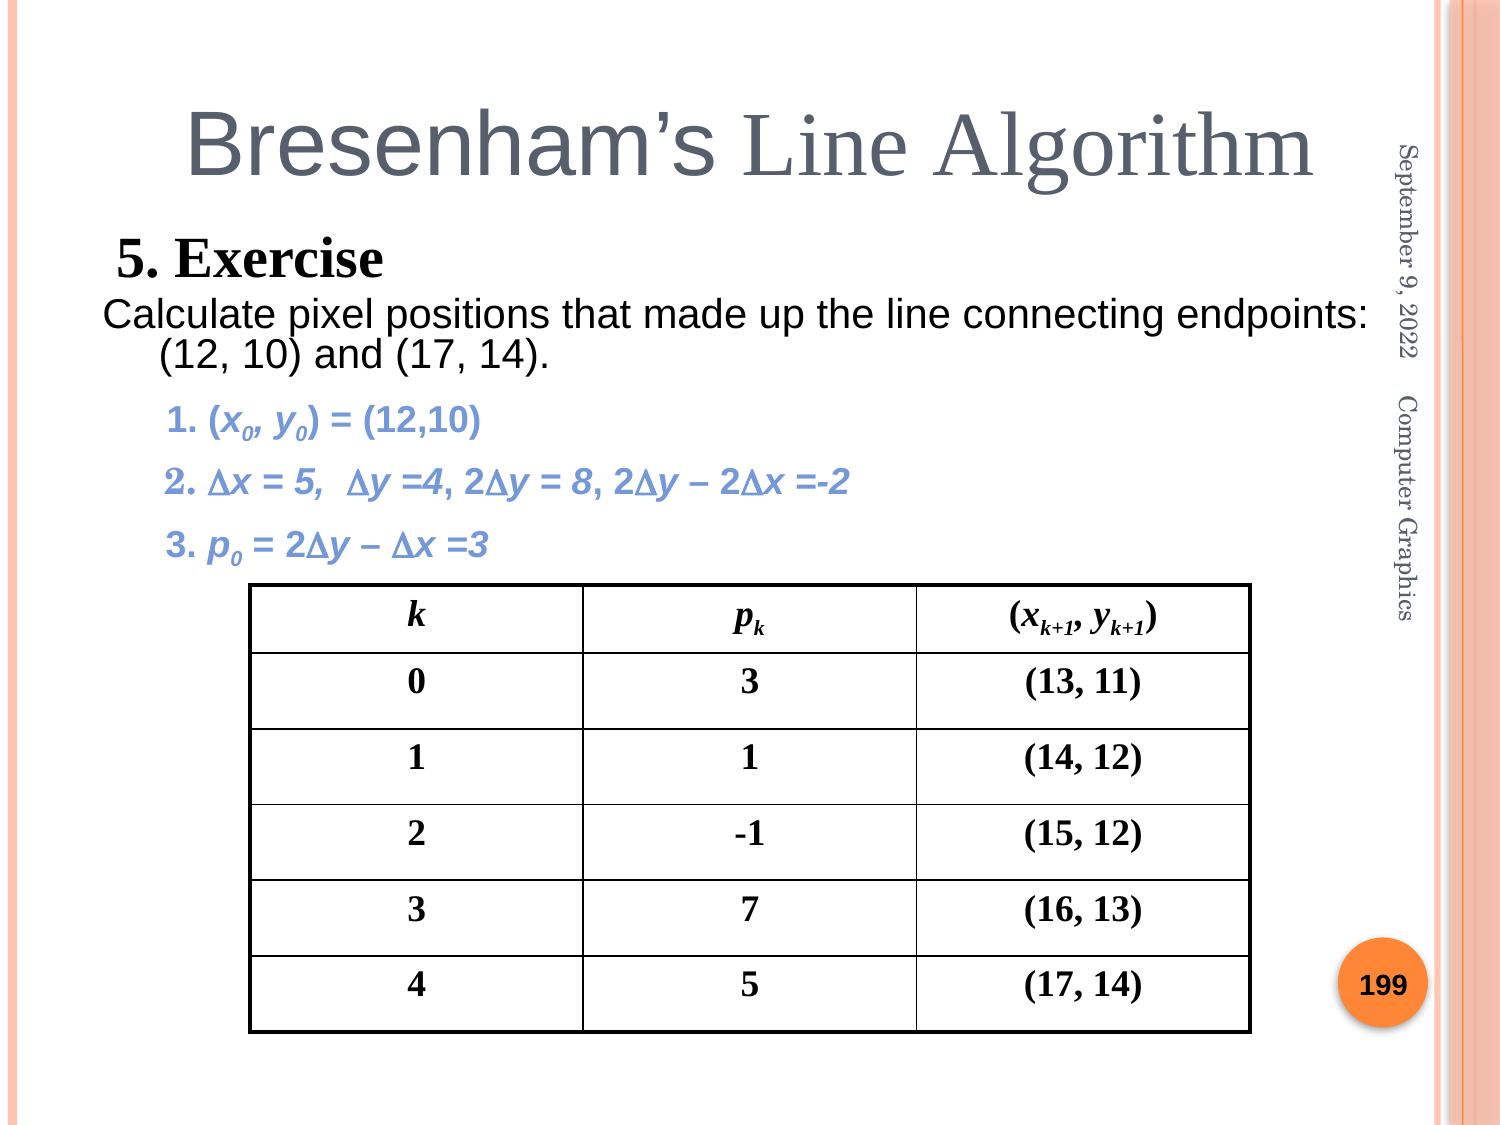

Bresenham’s Line Algorithm
September 9, 2022
 5. Exercise
Calculate pixel positions that made up the line connecting endpoints: (12, 10) and (17, 14).

1. (x0, y0) = (12,10)
2. Δx = 5,  Δy =4, 2Δy = 8, 2Δy – 2Δx =-2

3. p0 = 2Δy – Δx =3

| k | pk | (xk+1, yk+1) |
| --- | --- | --- |
| 0 | 3 | (13, 11) |
| 1 | 1 | (14, 12) |
| 2 | -1 | (15, 12) |
| 3 | 7 | (16, 13) |
| 4 | 5 | (17, 14) |
Computer Graphics
199